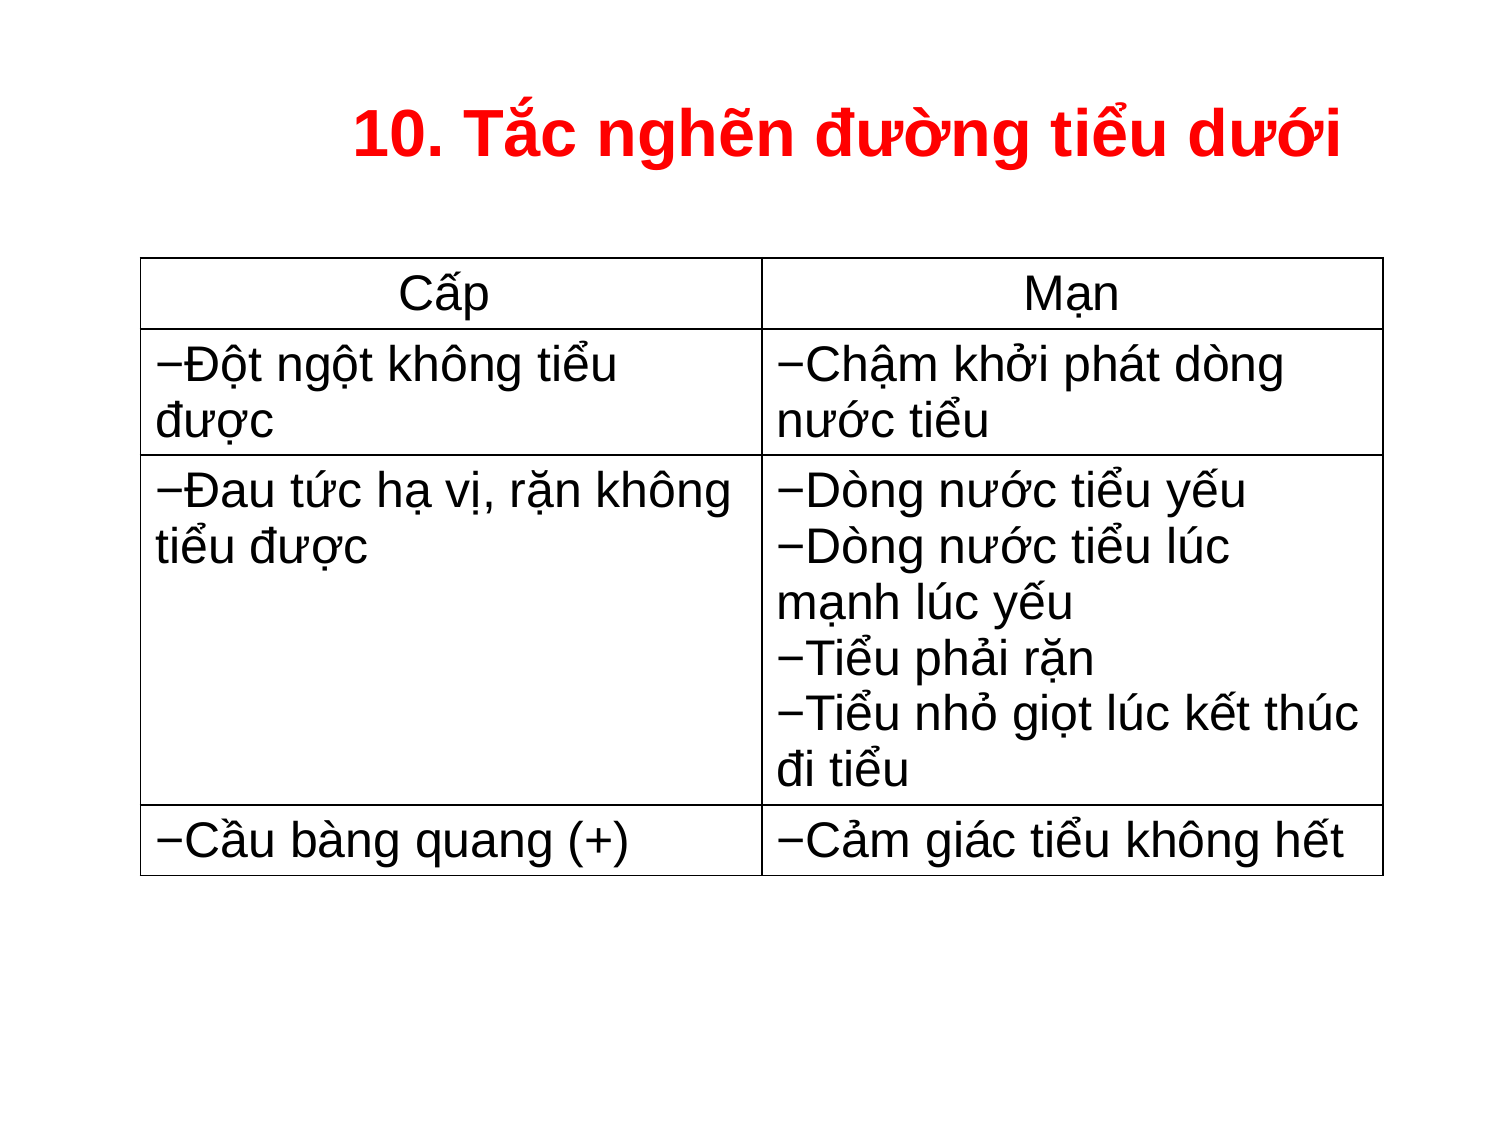

10. Tắc nghẽn đường tiểu dưới
| Cấp | Mạn |
| --- | --- |
| Đột ngột không tiểu được | Chậm khởi phát dòng nước tiểu |
| Đau tức hạ vị, rặn không tiểu được | Dòng nước tiểu yếu Dòng nước tiểu lúc mạnh lúc yếu Tiểu phải rặn Tiểu nhỏ giọt lúc kết thúc đi tiểu |
| Cầu bàng quang (+) | Cảm giác tiểu không hết |